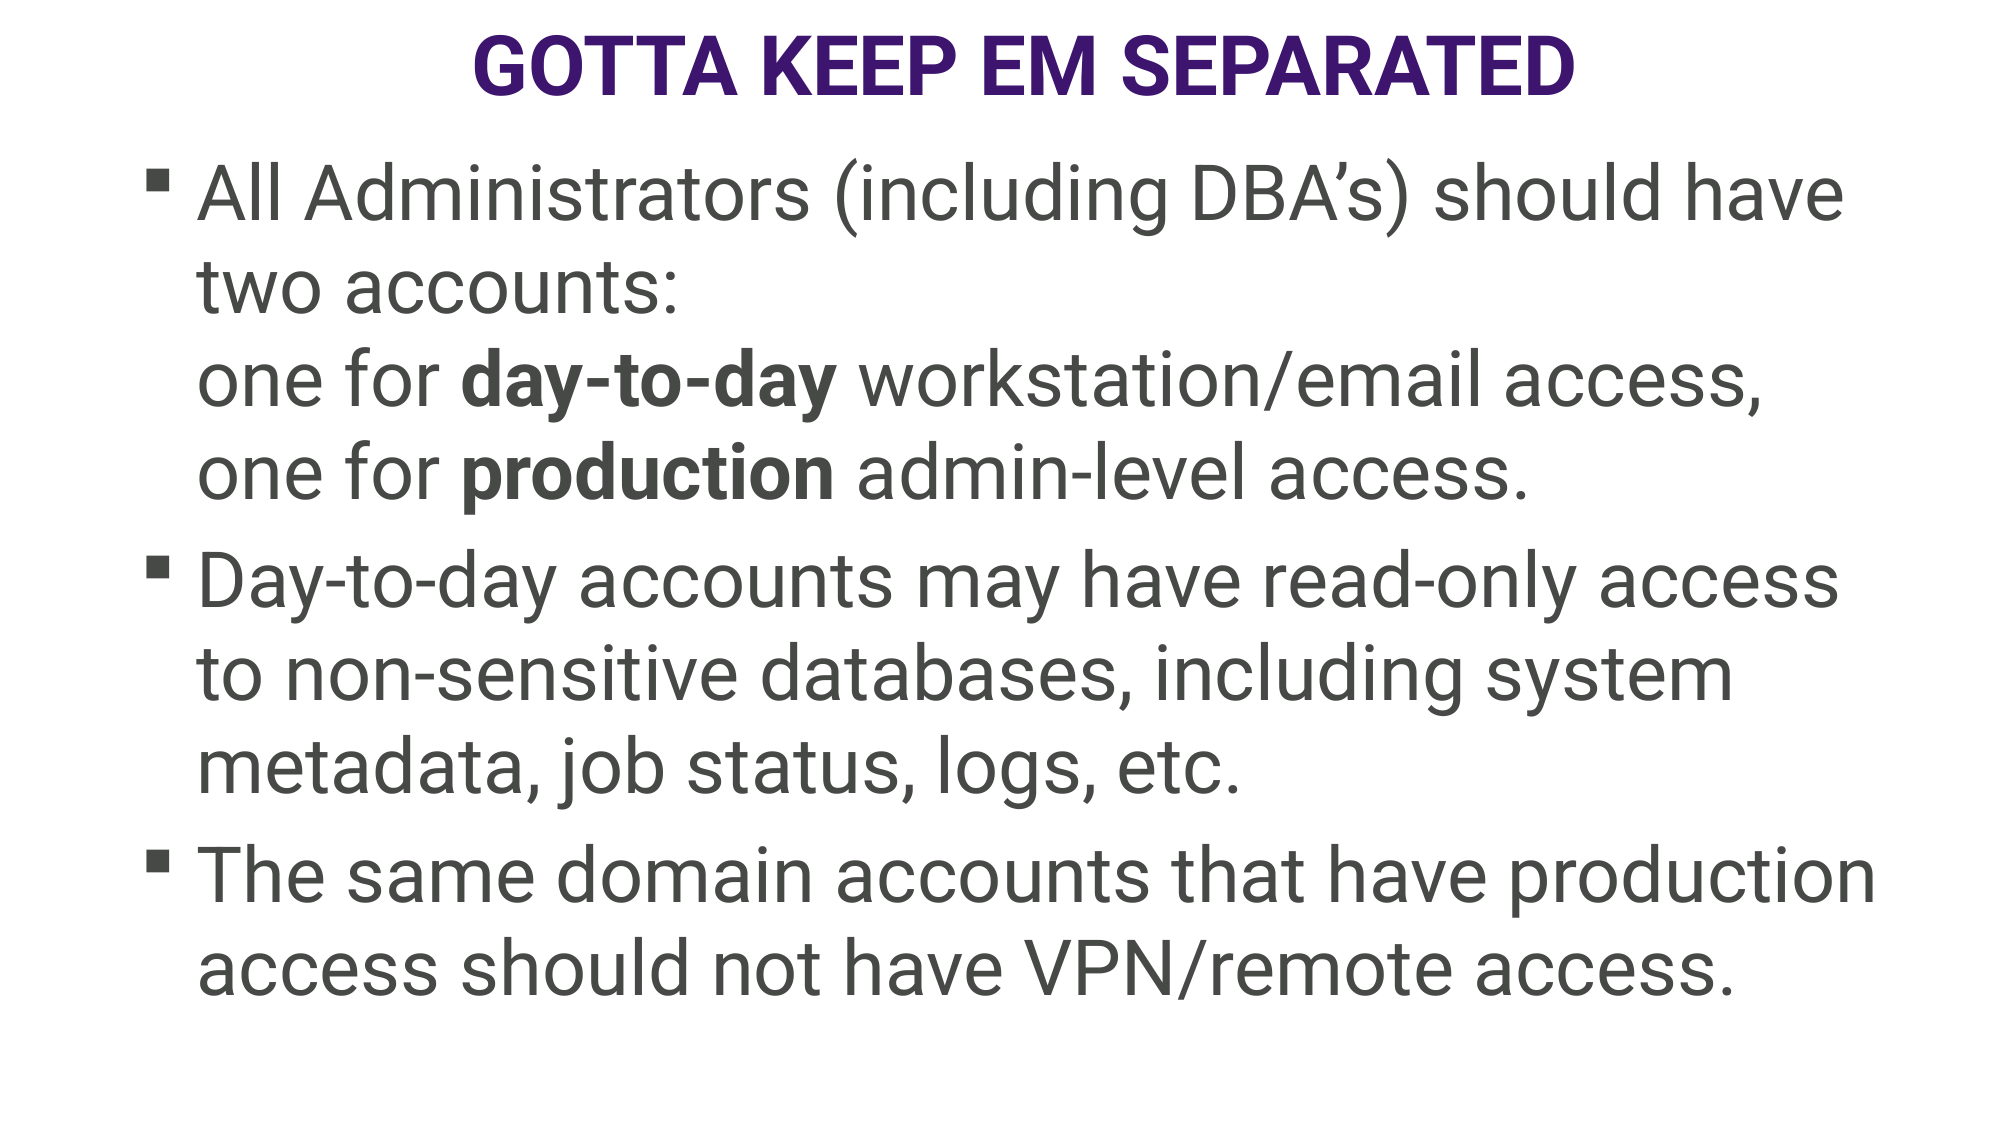

# GOTTA KEEP EM SEPARATED
All Administrators (including DBA’s) should have two accounts:
one for day-to-day workstation/email access,
one for production admin-level access.
Day-to-day accounts may have read-only access to non-sensitive databases, including system metadata, job status, logs, etc.
The same domain accounts that have production access should not have VPN/remote access.